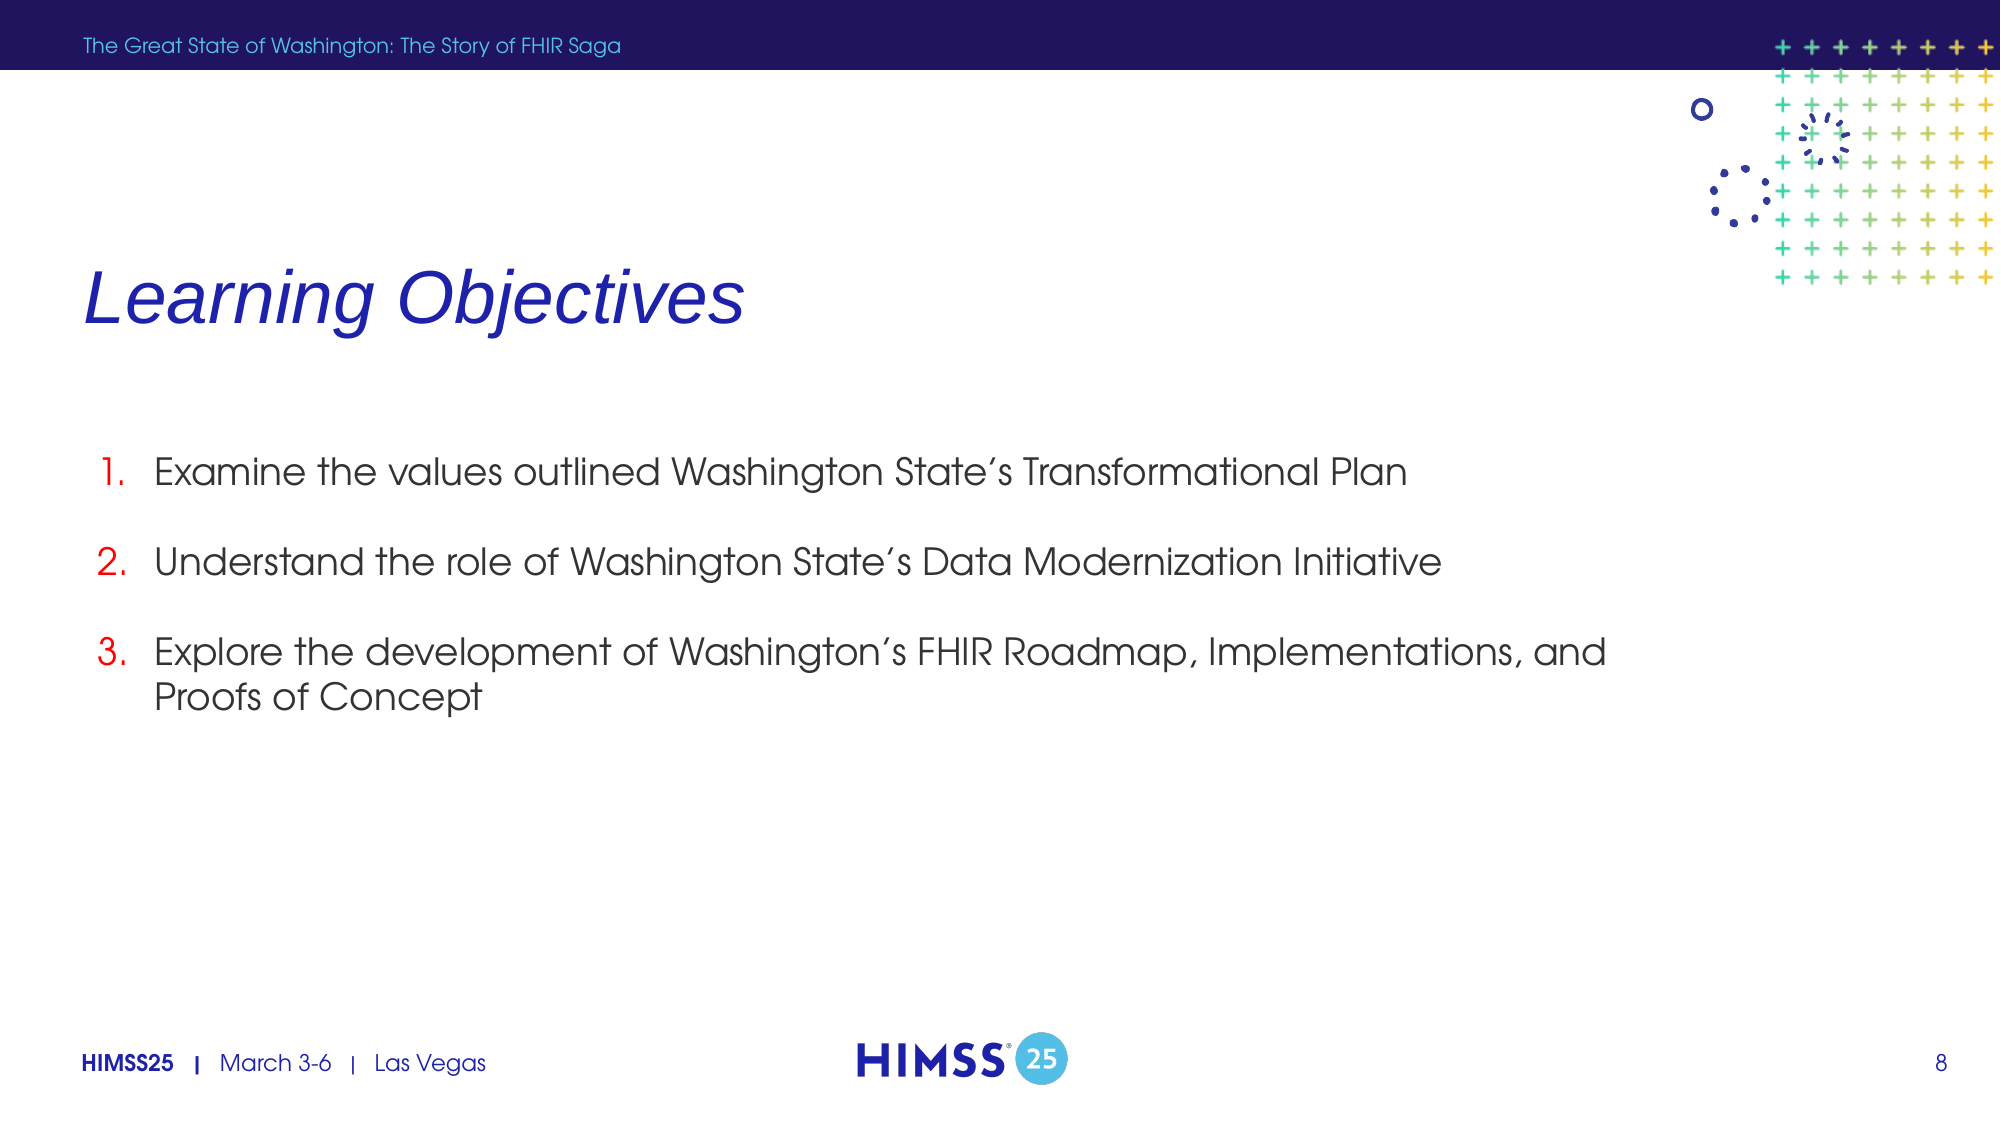

The Great State of Washington: The Story of FHIR Saga
# Learning Objectives
Examine the values outlined Washington State’s Transformational Plan

Understand the role of Washington State’s Data Modernization Initiative

Explore the development of Washington’s FHIR Roadmap, Implementations, and Proofs of Concept

8